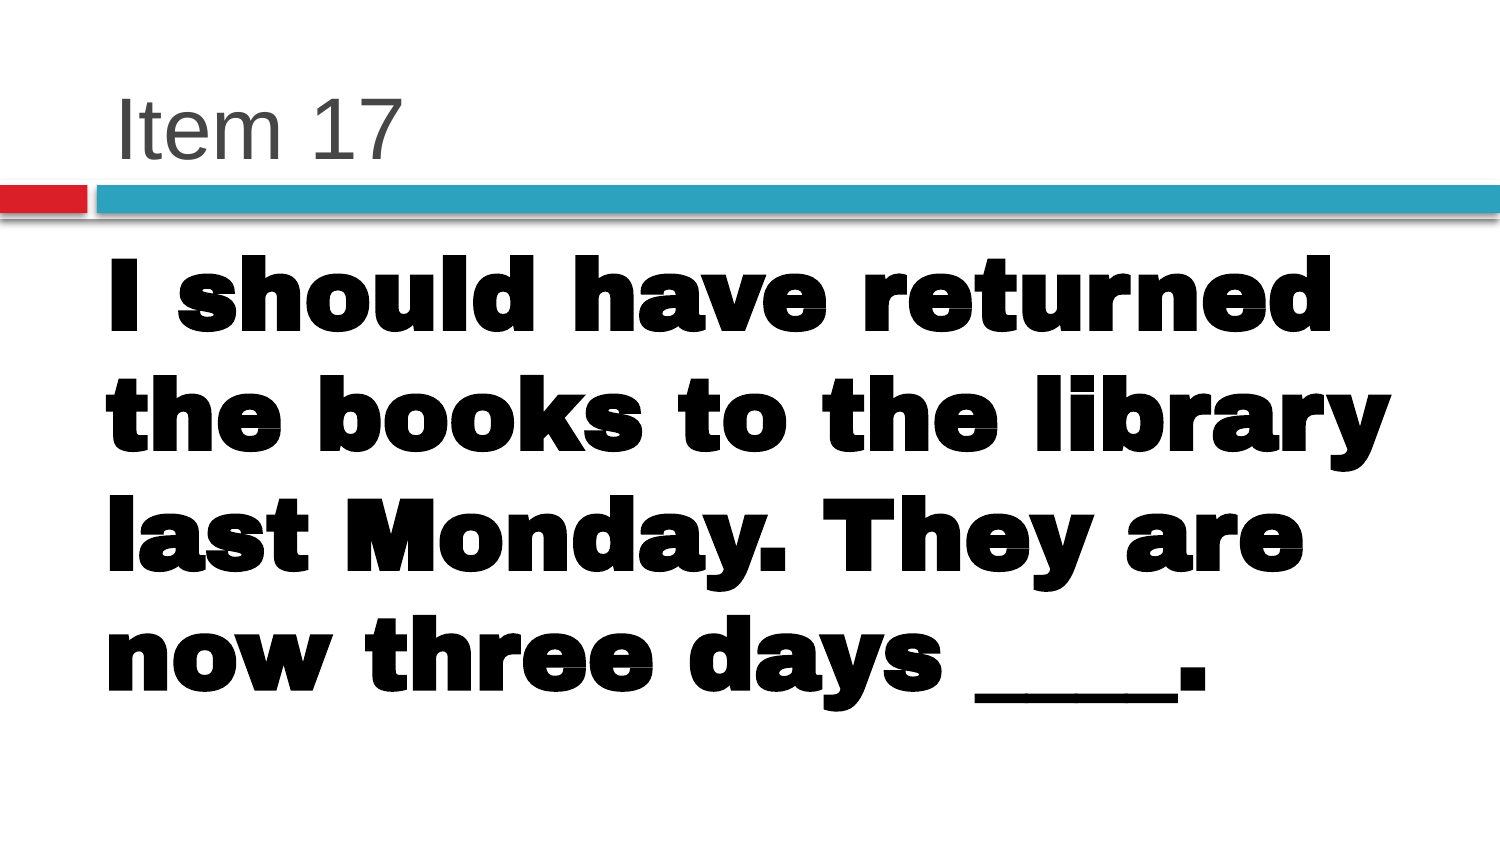

# Item 17
	I should have returned the books to the library last Monday. They are now three days ____.